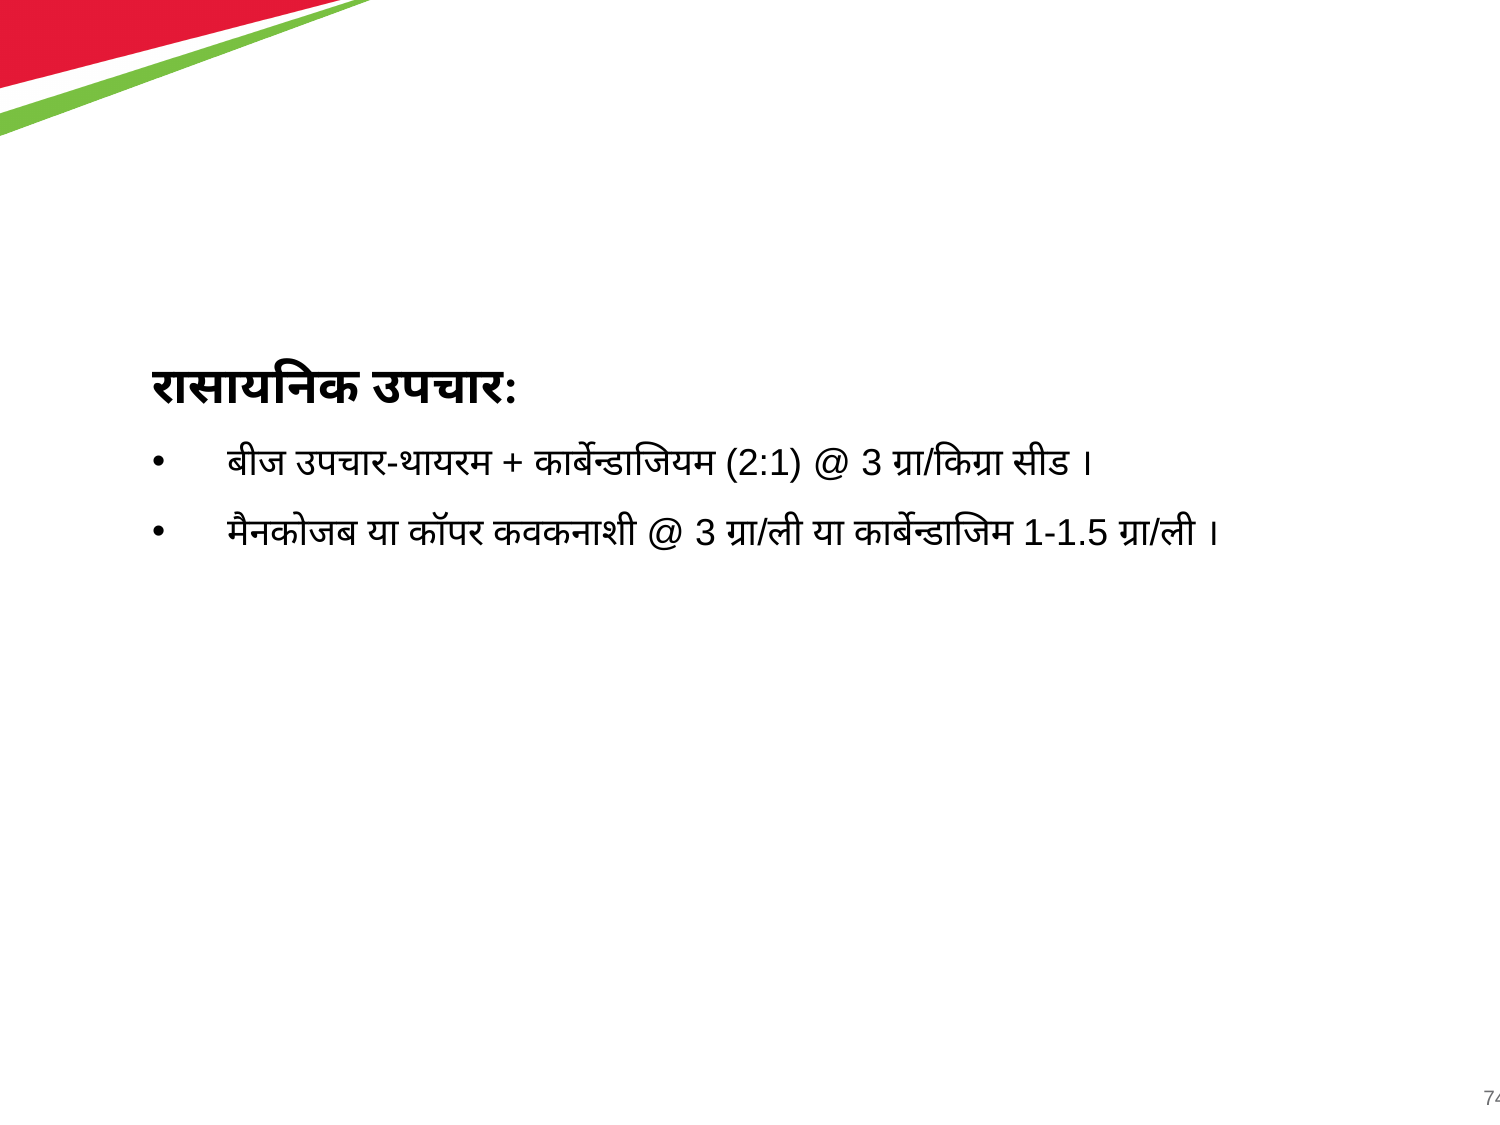

रासायनिक उपचार:
बीज उपचार-थायरम + कार्बेन्डाजियम (2:1) @ 3 ग्रा/किग्रा सीड ।
मैनकोजब या कॉपर कवकनाशी @ 3 ग्रा/ली या कार्बेन्डाजिम 1-1.5 ग्रा/ली ।